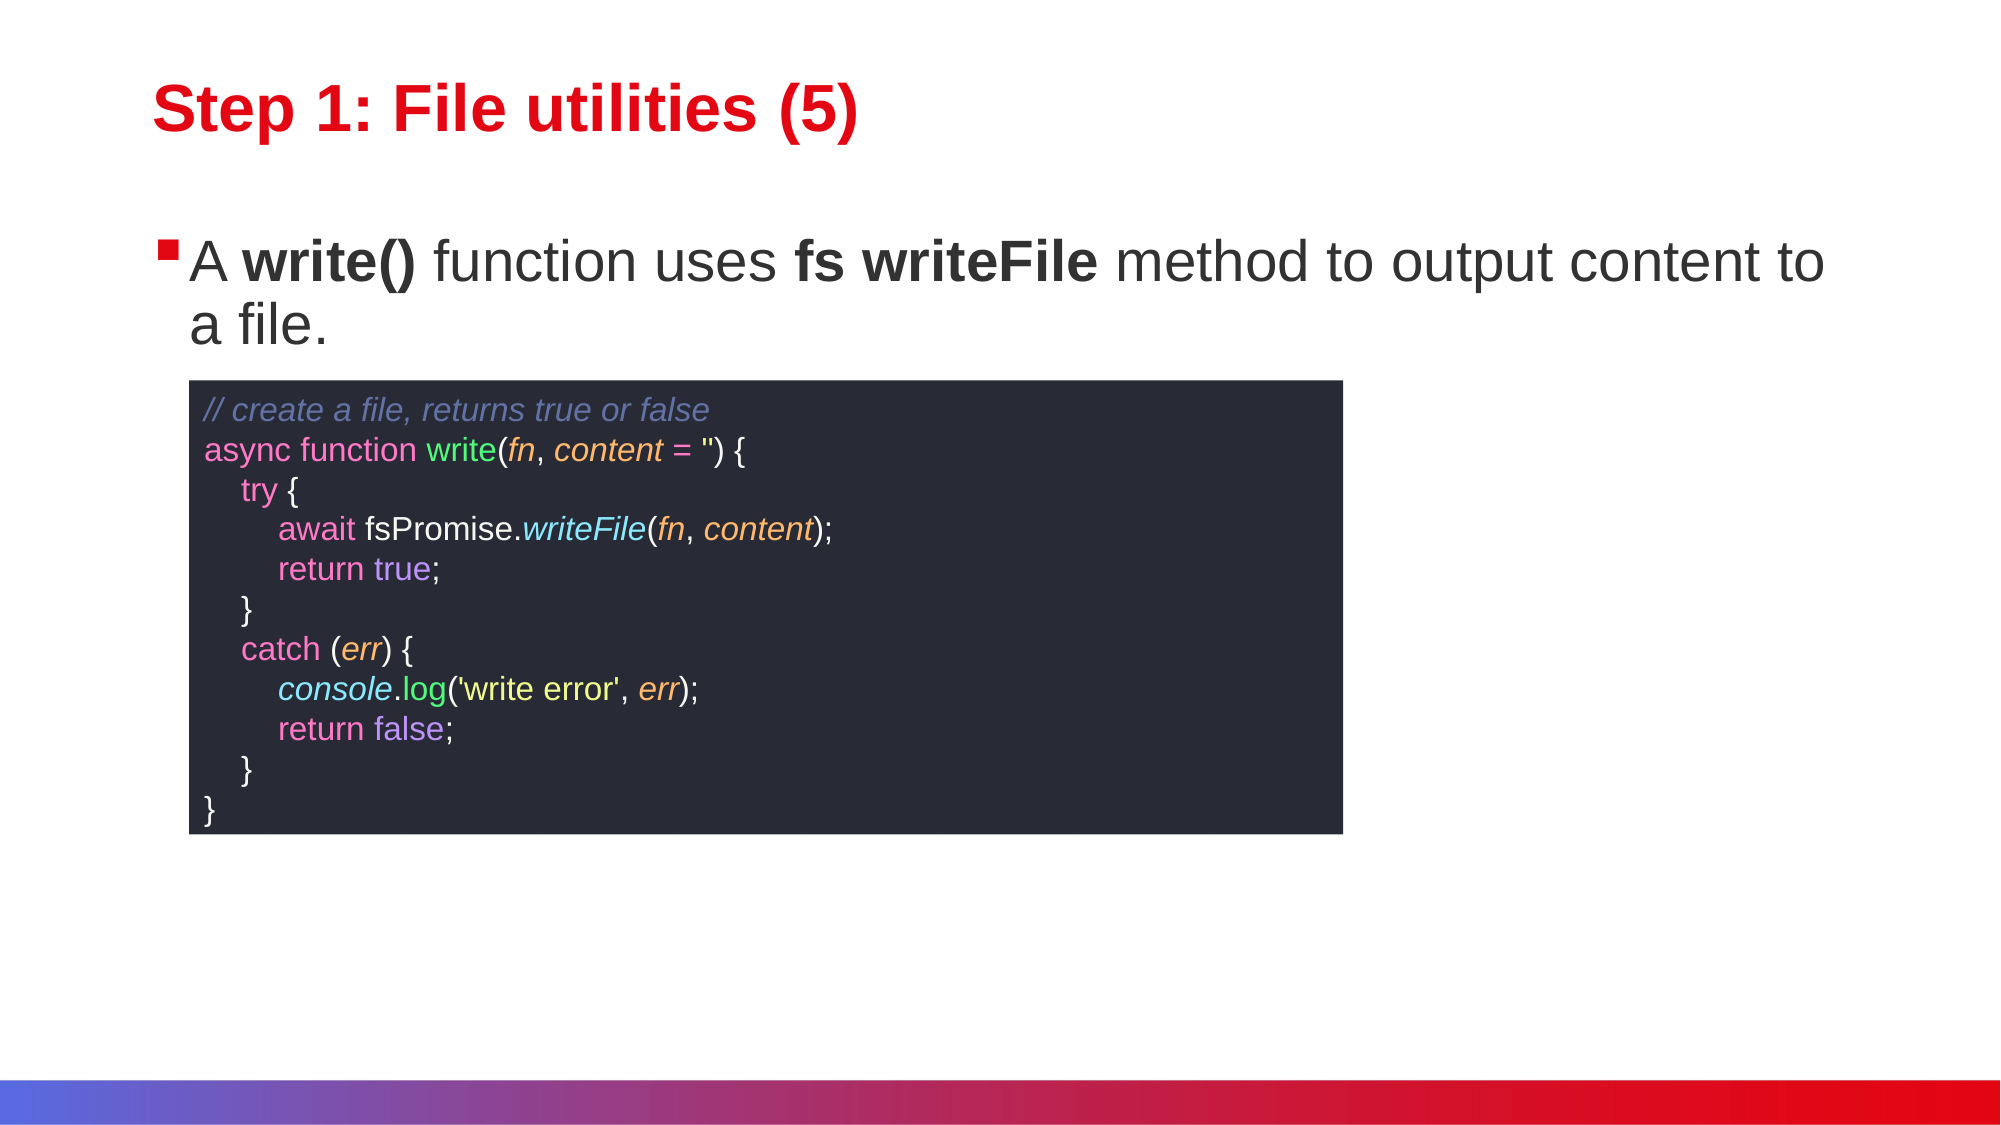

# Step 1: File utilities (5)
A write() function uses fs writeFile method to output content to a file.
// create a file, returns true or false
async function write(fn, content = '') {
    try {
        await fsPromise.writeFile(fn, content);
        return true;
    }
    catch (err) {
        console.log('write error', err);
        return false;
    }
}